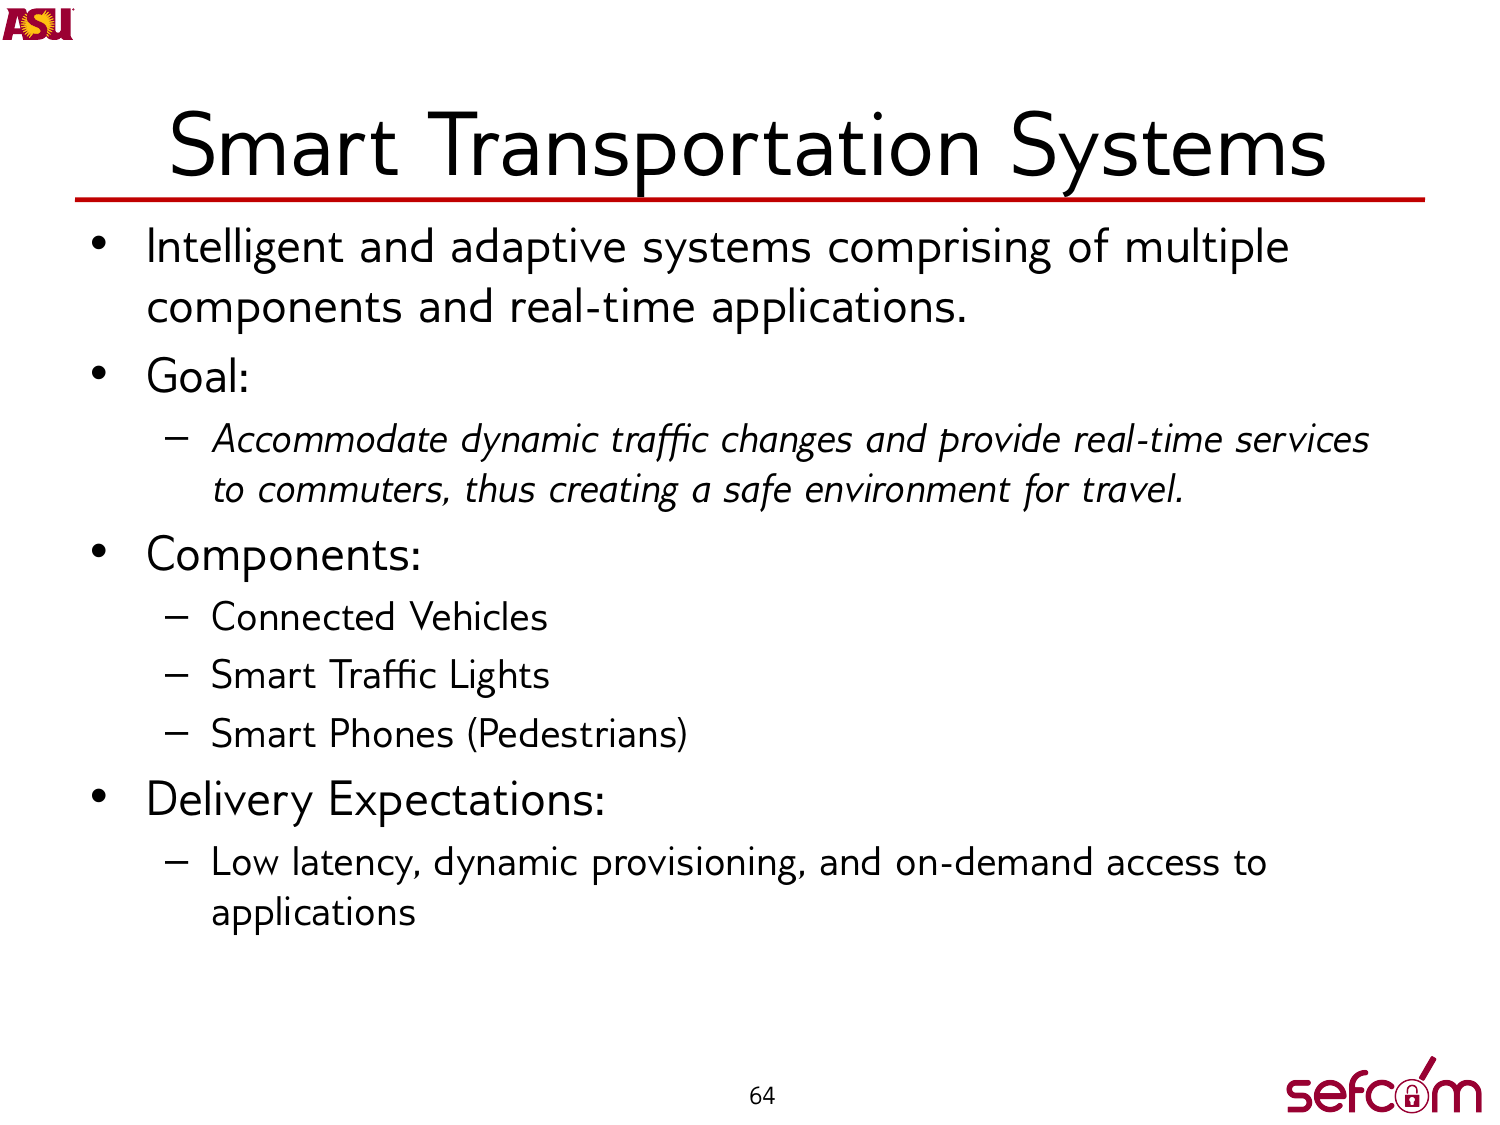

# Smart Transportation Systems
Intelligent and adaptive systems comprising of multiple components and real-time applications.
Goal:
Accommodate dynamic traffic changes and provide real-time services to commuters, thus creating a safe environment for travel.
Components:
Connected Vehicles
Smart Traffic Lights
Smart Phones (Pedestrians)
Delivery Expectations:
Low latency, dynamic provisioning, and on-demand access to applications

64